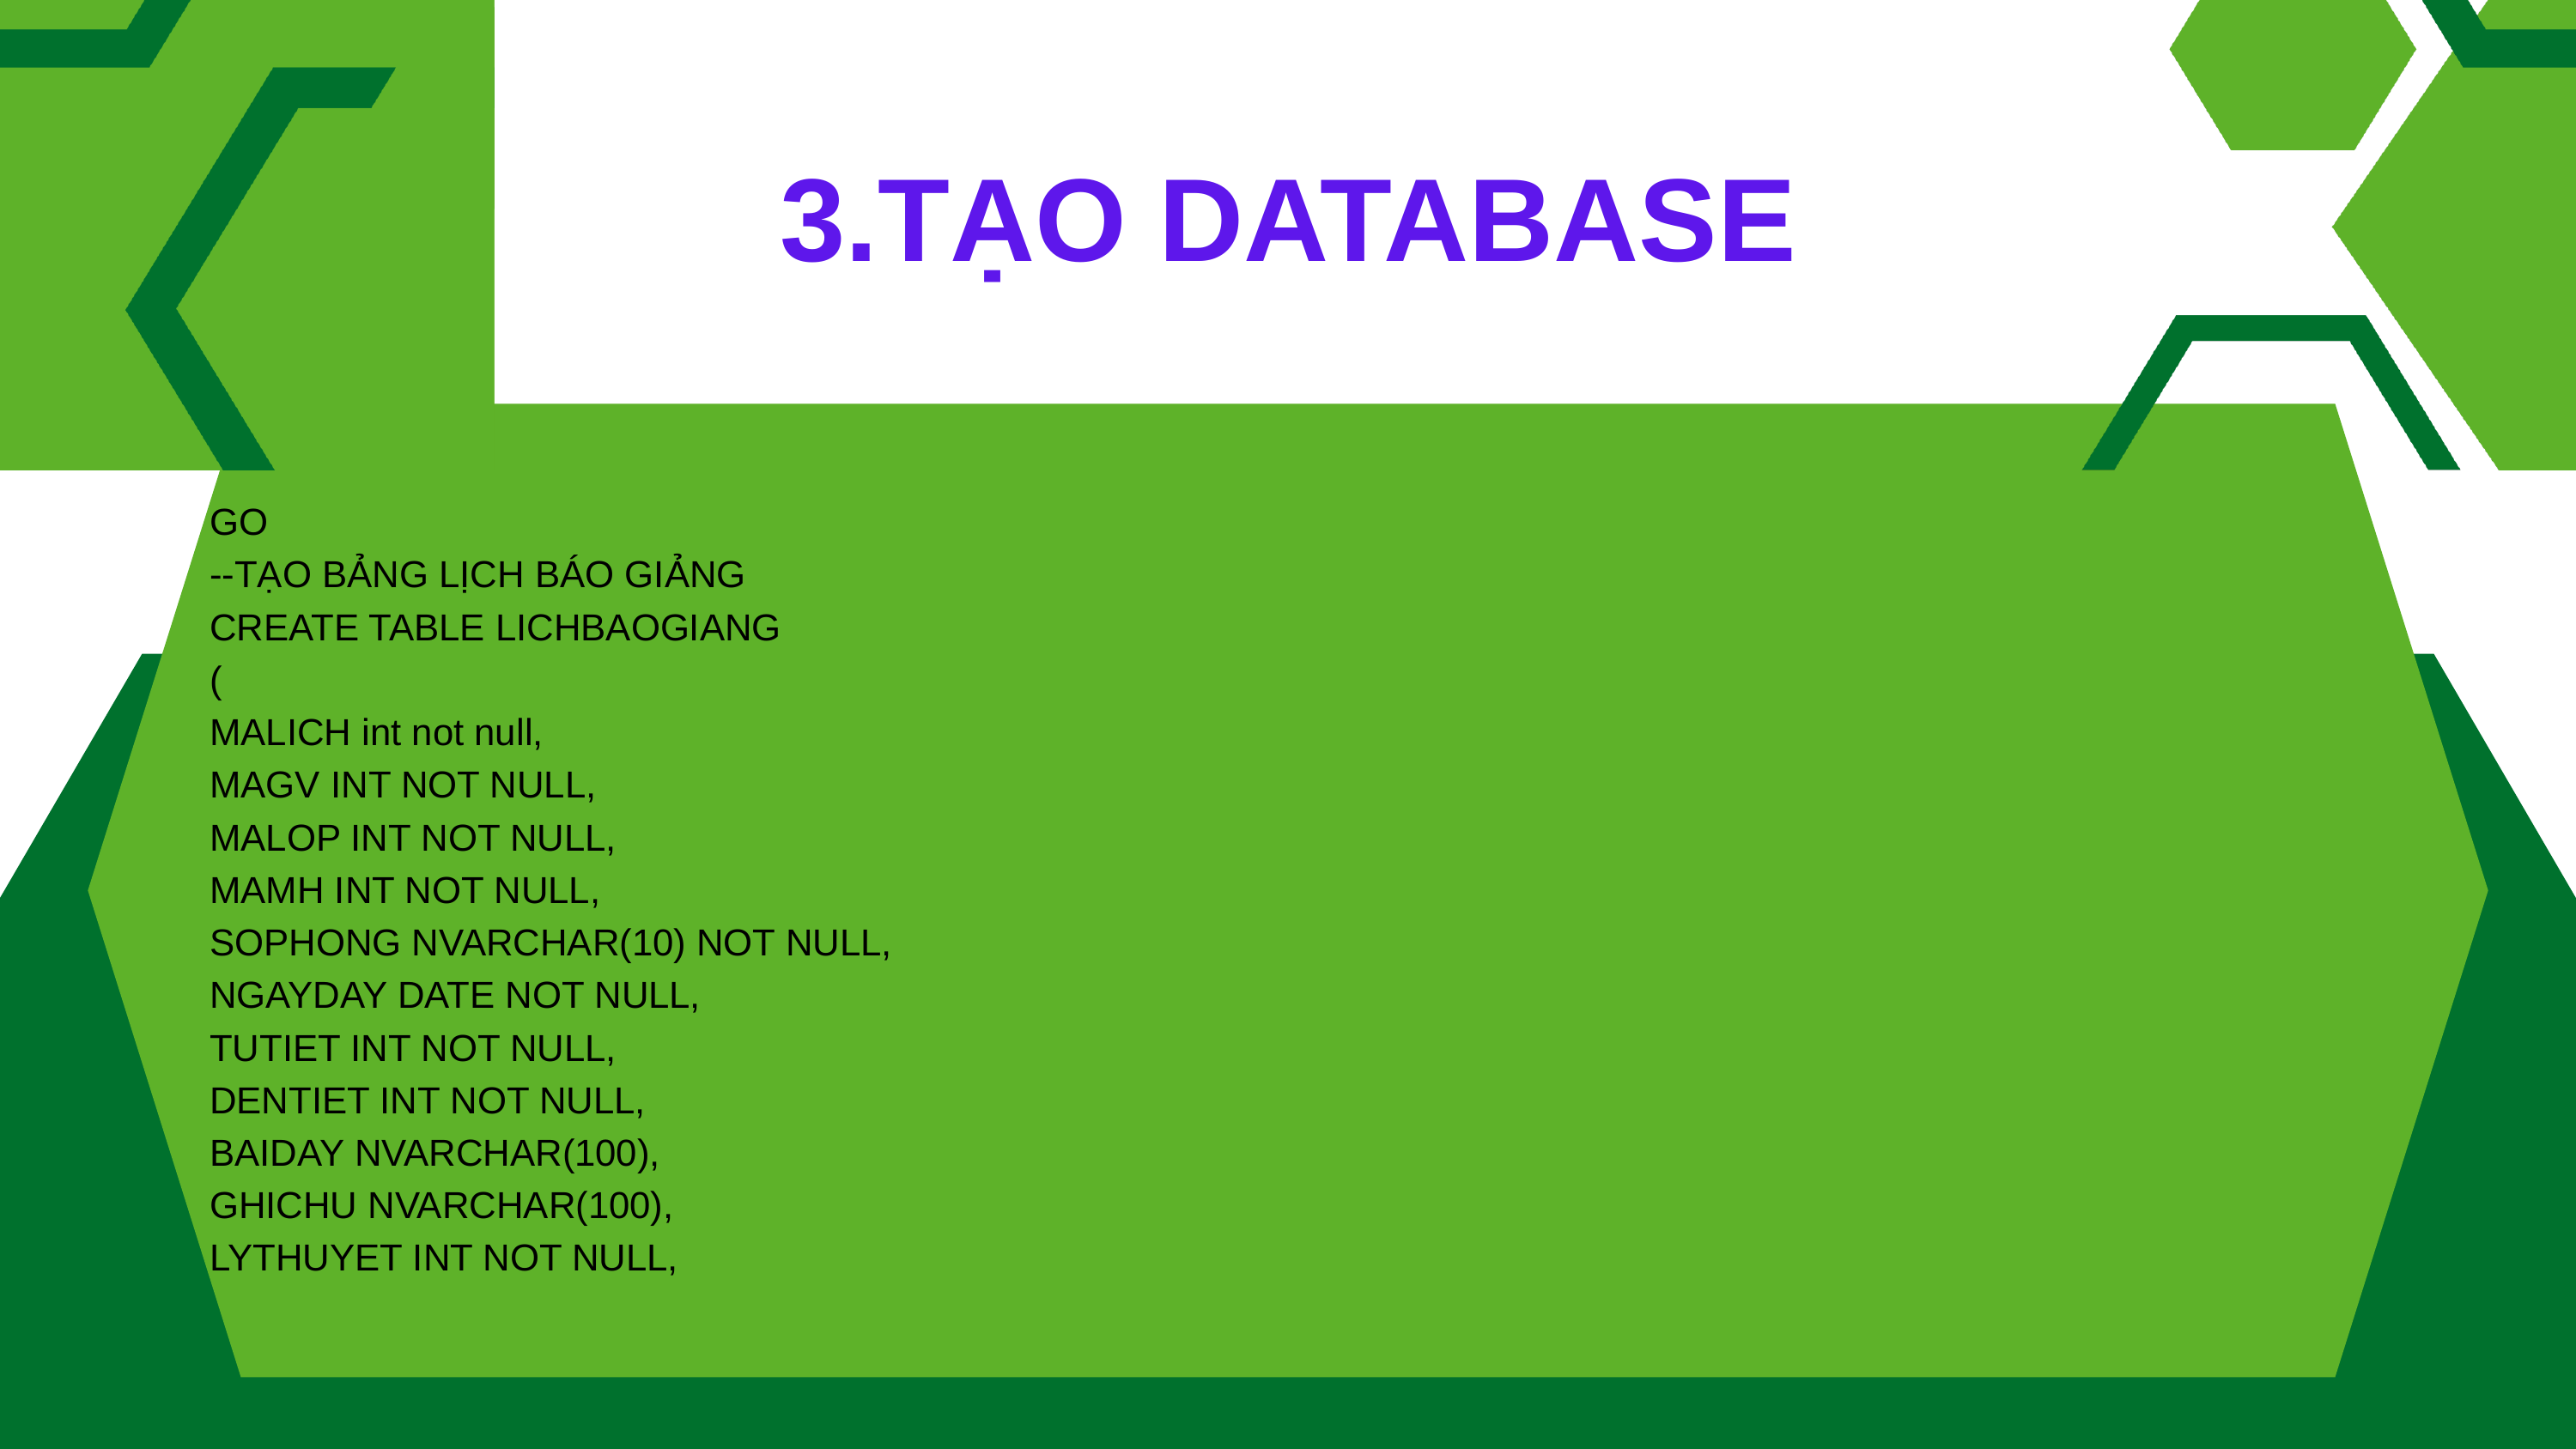

3.TẠO DATABASE

GO
--TẠO BẢNG LỊCH BÁO GIẢNG
CREATE TABLE LICHBAOGIANG
(
MALICH int not null,
MAGV INT NOT NULL,
MALOP INT NOT NULL,
MAMH INT NOT NULL,
SOPHONG NVARCHAR(10) NOT NULL,
NGAYDAY DATE NOT NULL,
TUTIET INT NOT NULL,
DENTIET INT NOT NULL,
BAIDAY NVARCHAR(100),
GHICHU NVARCHAR(100),
LYTHUYET INT NOT NULL,